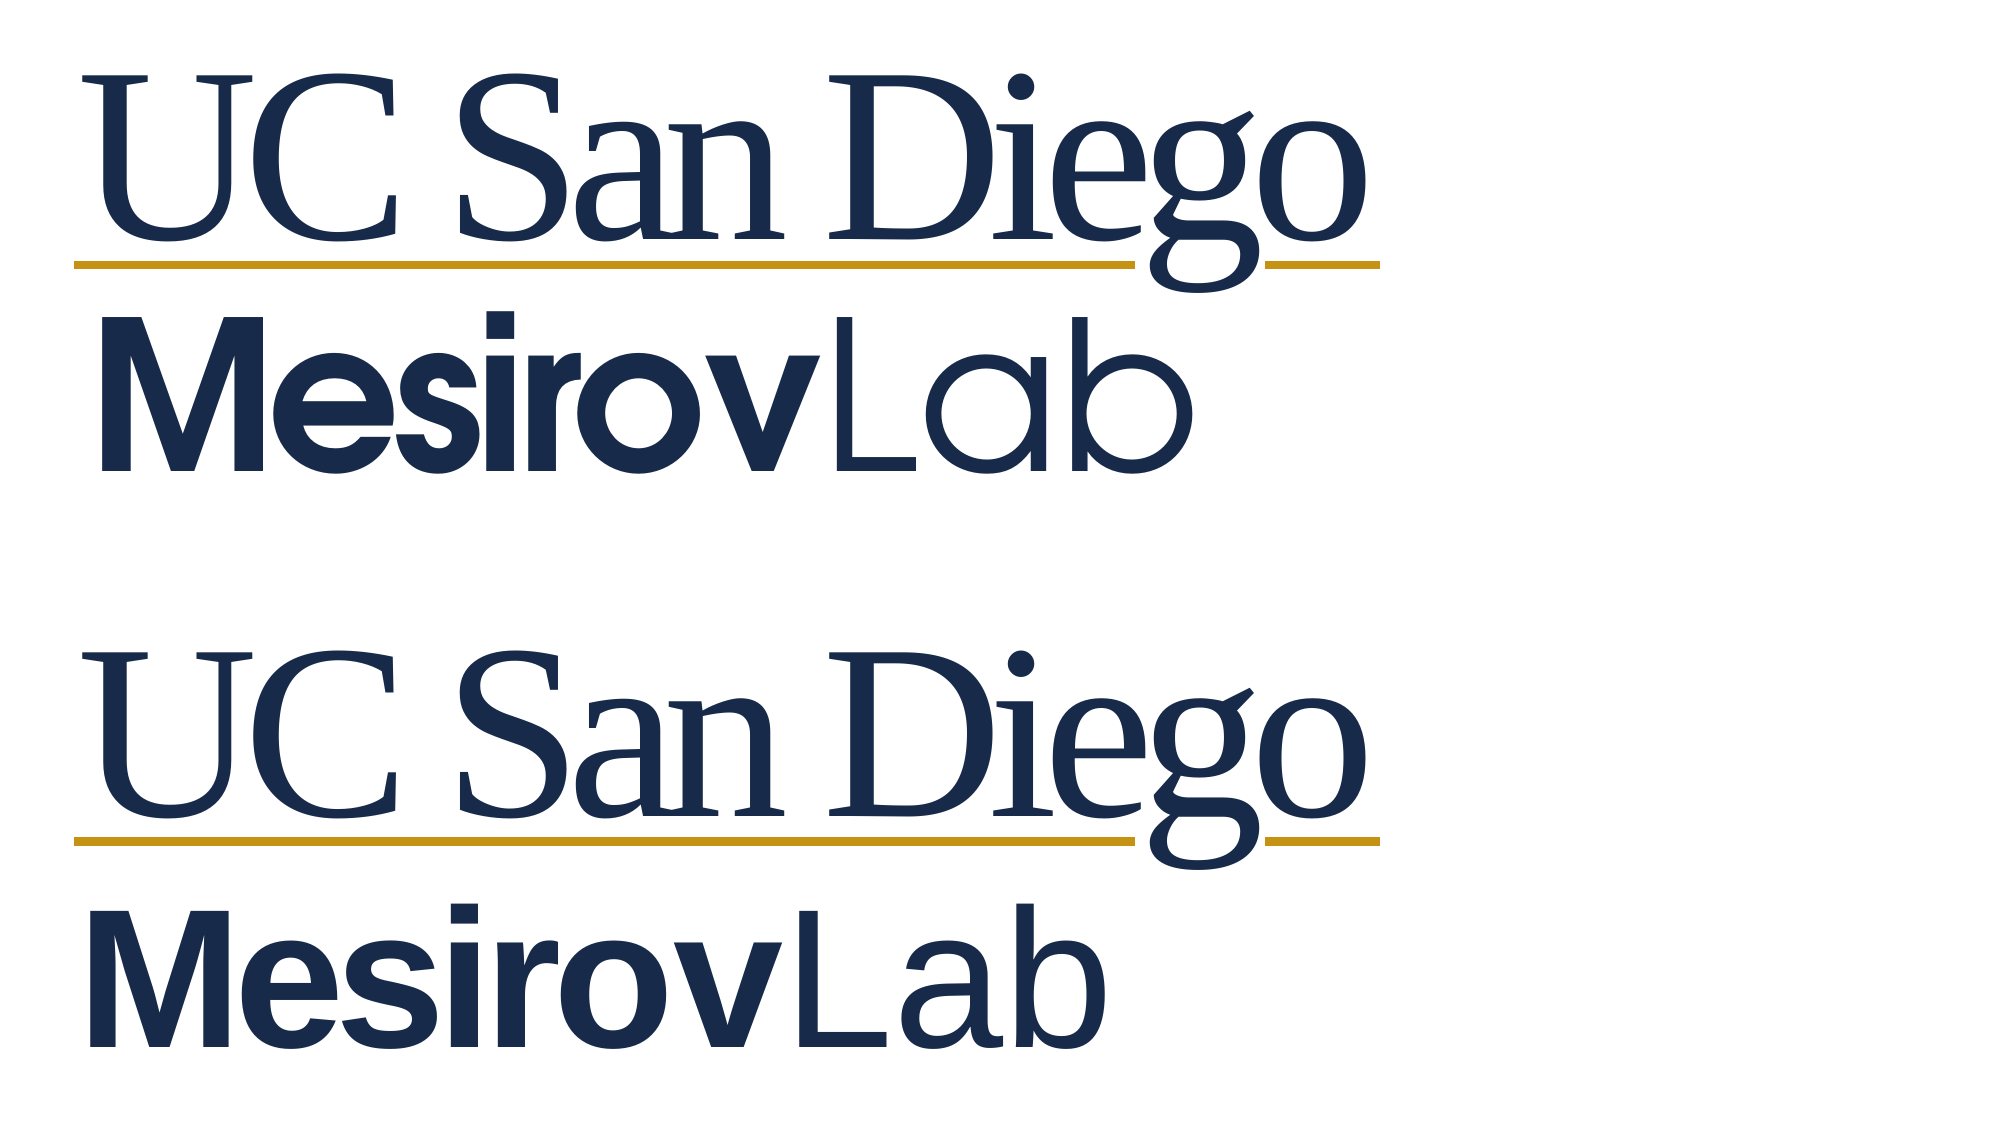

UC San Diego
MesirovLab
UC San Diego
MesirovLab